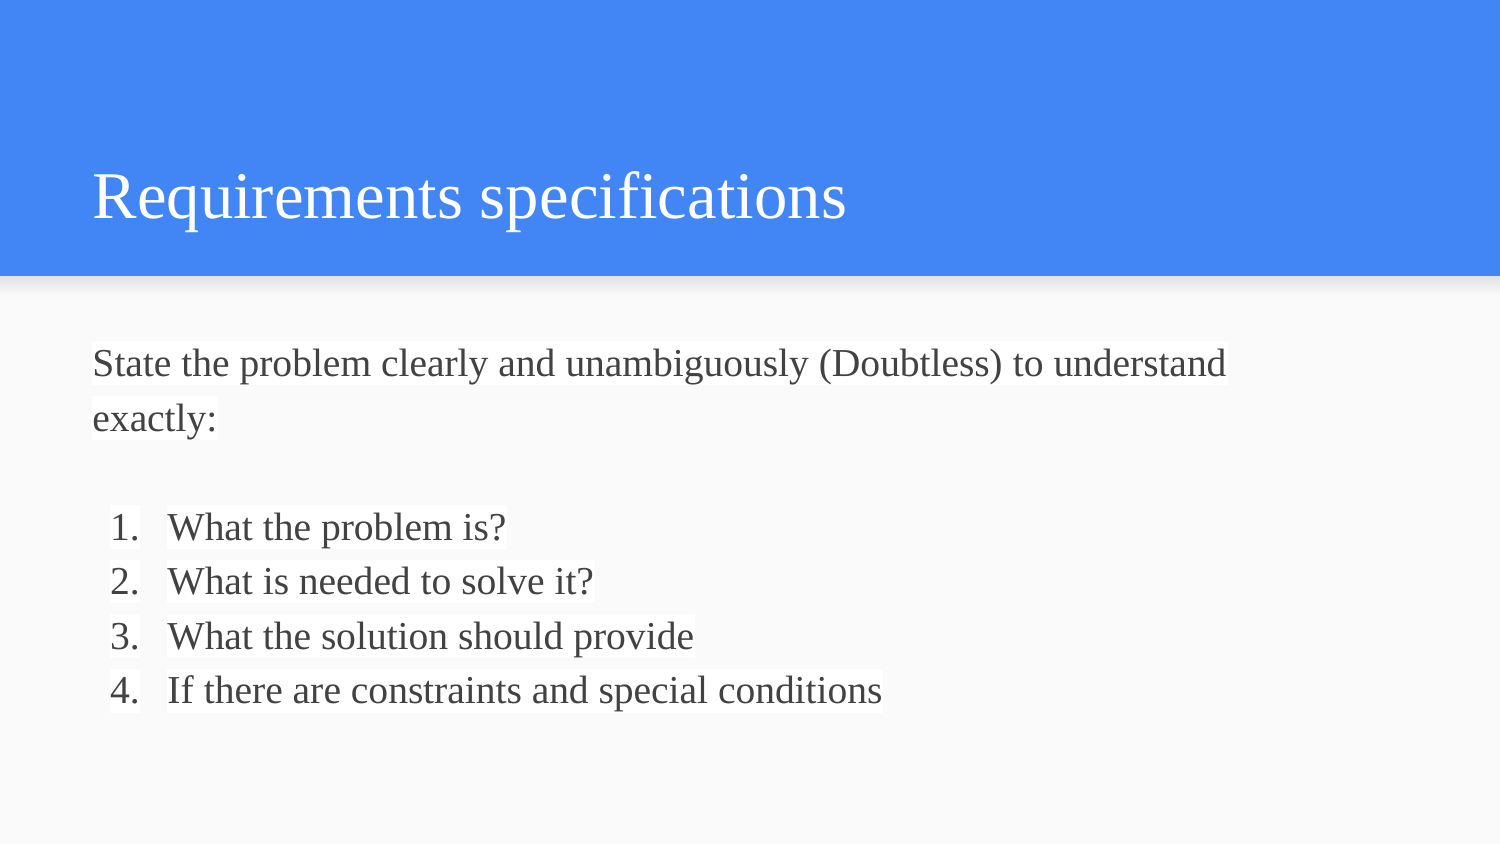

# Requirements specifications

State the problem clearly and unambiguously (Doubtless) to understand exactly:

What the problem is?
What is needed to solve it?
What the solution should provide
If there are constraints and special conditions